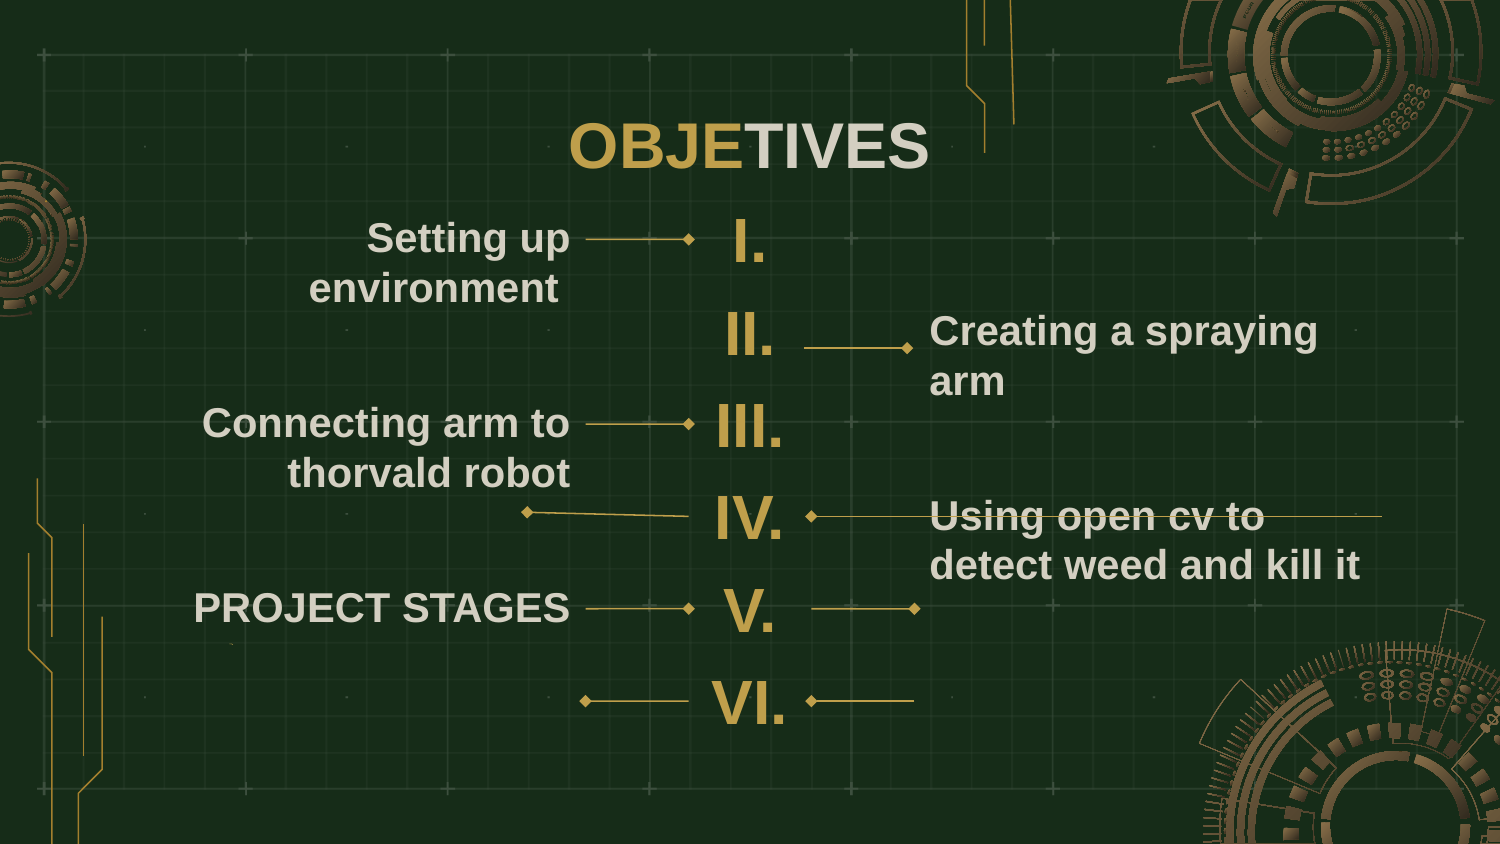

OBJETIVES
# I.
Setting up environment

II.
Creating a spraying arm
III.
Connecting arm to thorvald robot
IV.
Using open cv to detect weed and kill it
V.
PROJECT STAGES

VI.